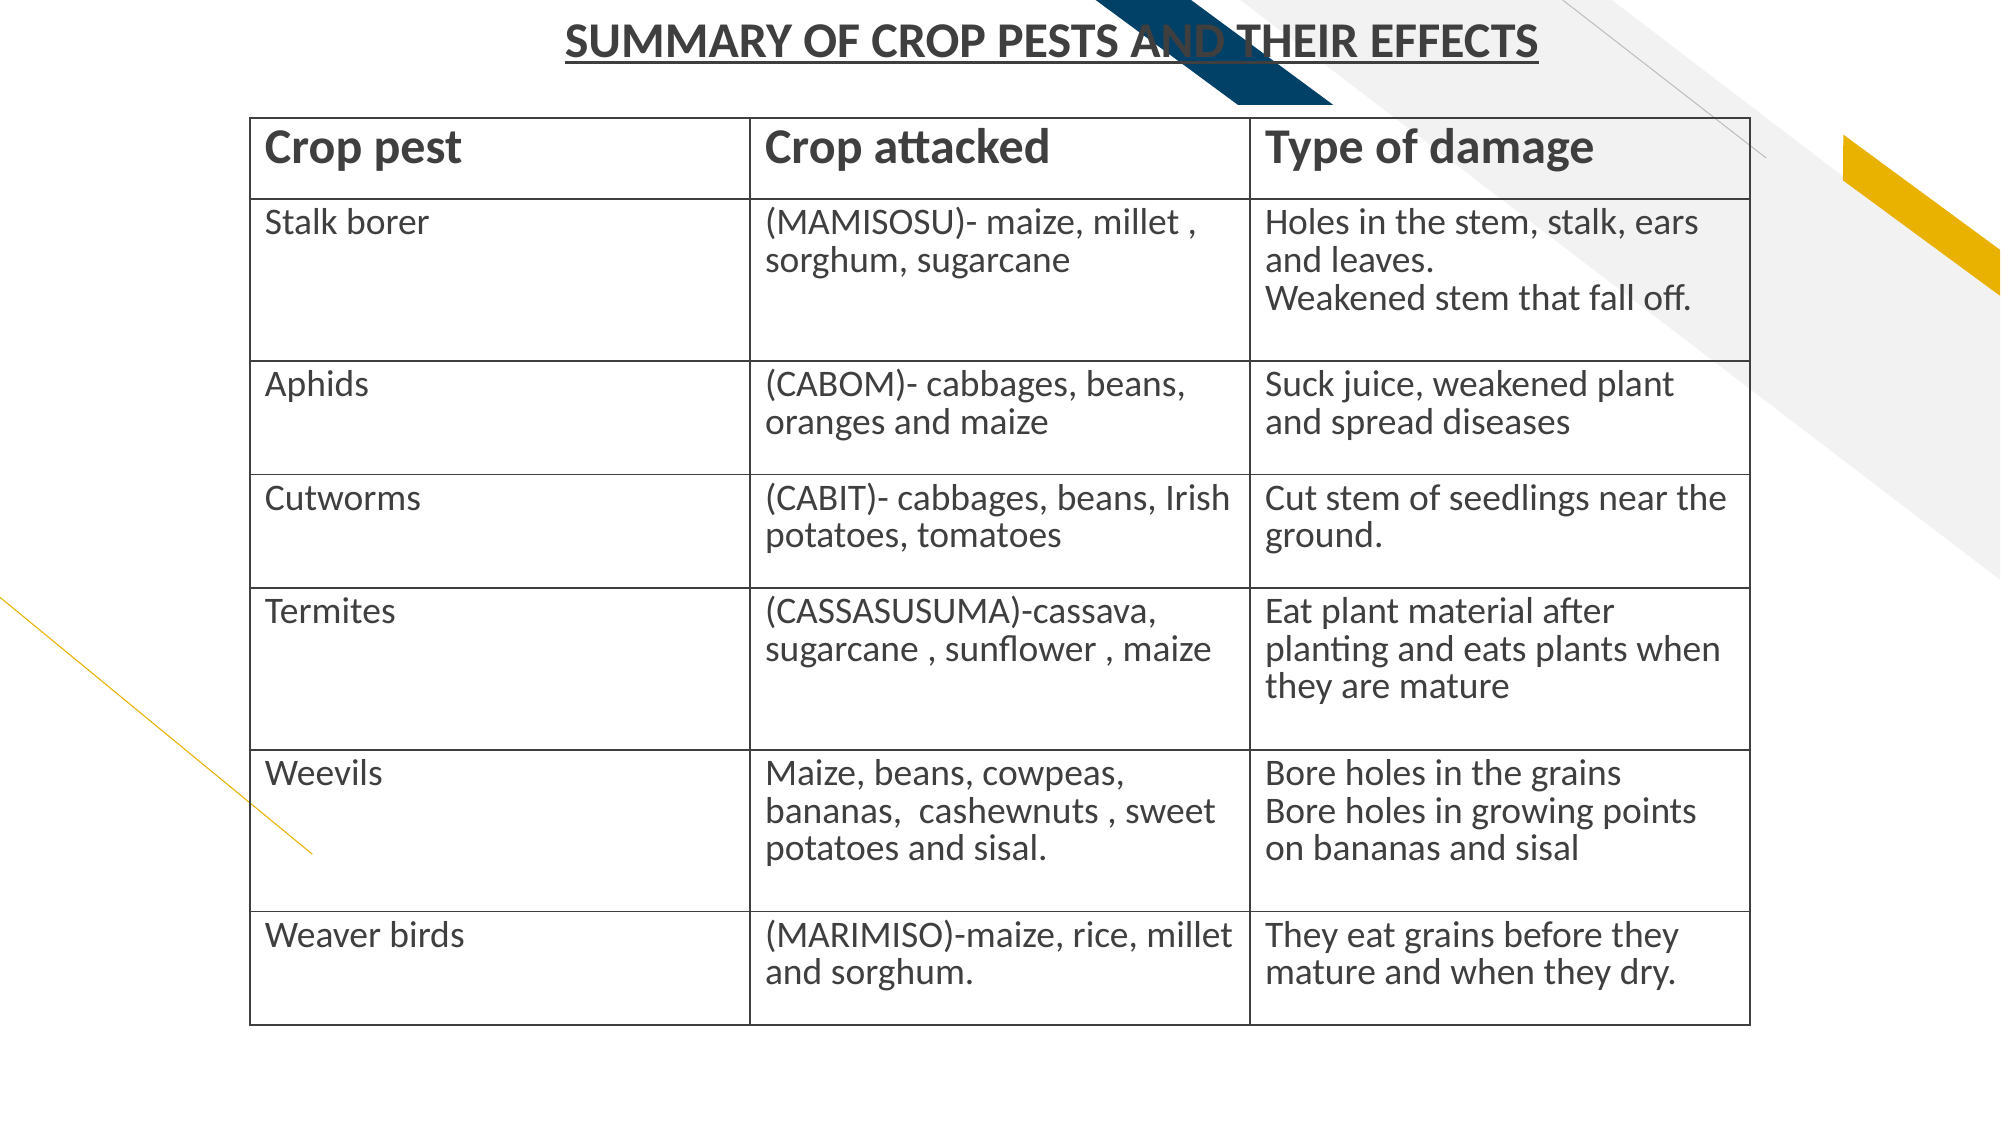

SUMMARY OF CROP PESTS AND THEIR EFFECTS
| Crop pest | Crop attacked | Type of damage |
| --- | --- | --- |
| Stalk borer | (MAMISOSU)- maize, millet , sorghum, sugarcane | Holes in the stem, stalk, ears and leaves. Weakened stem that fall off. |
| Aphids | (CABOM)- cabbages, beans, oranges and maize | Suck juice, weakened plant and spread diseases |
| Cutworms | (CABIT)- cabbages, beans, Irish potatoes, tomatoes | Cut stem of seedlings near the ground. |
| Termites | (CASSASUSUMA)-cassava, sugarcane , sunflower , maize | Eat plant material after planting and eats plants when they are mature |
| Weevils | Maize, beans, cowpeas, bananas, cashewnuts , sweet potatoes and sisal. | Bore holes in the grains Bore holes in growing points on bananas and sisal |
| Weaver birds | (MARIMISO)-maize, rice, millet and sorghum. | They eat grains before they mature and when they dry. |